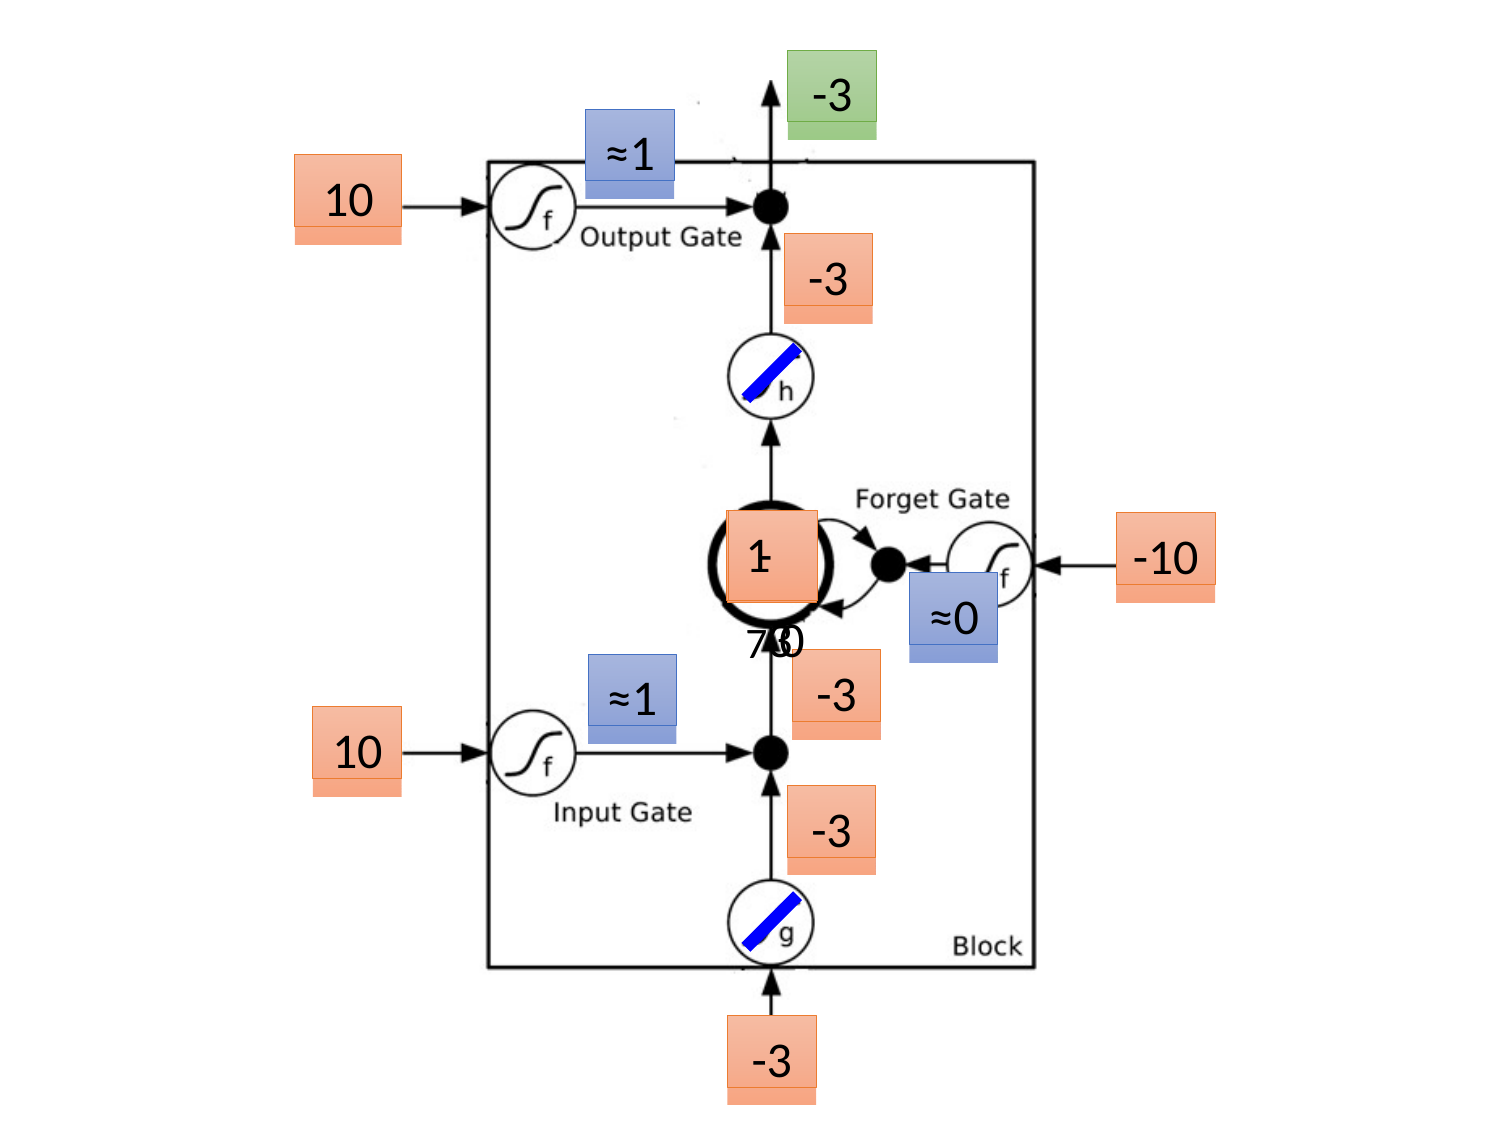

-3

≈1

10

-3

-10
1-730

≈0

-3

≈1

10

-3

-3